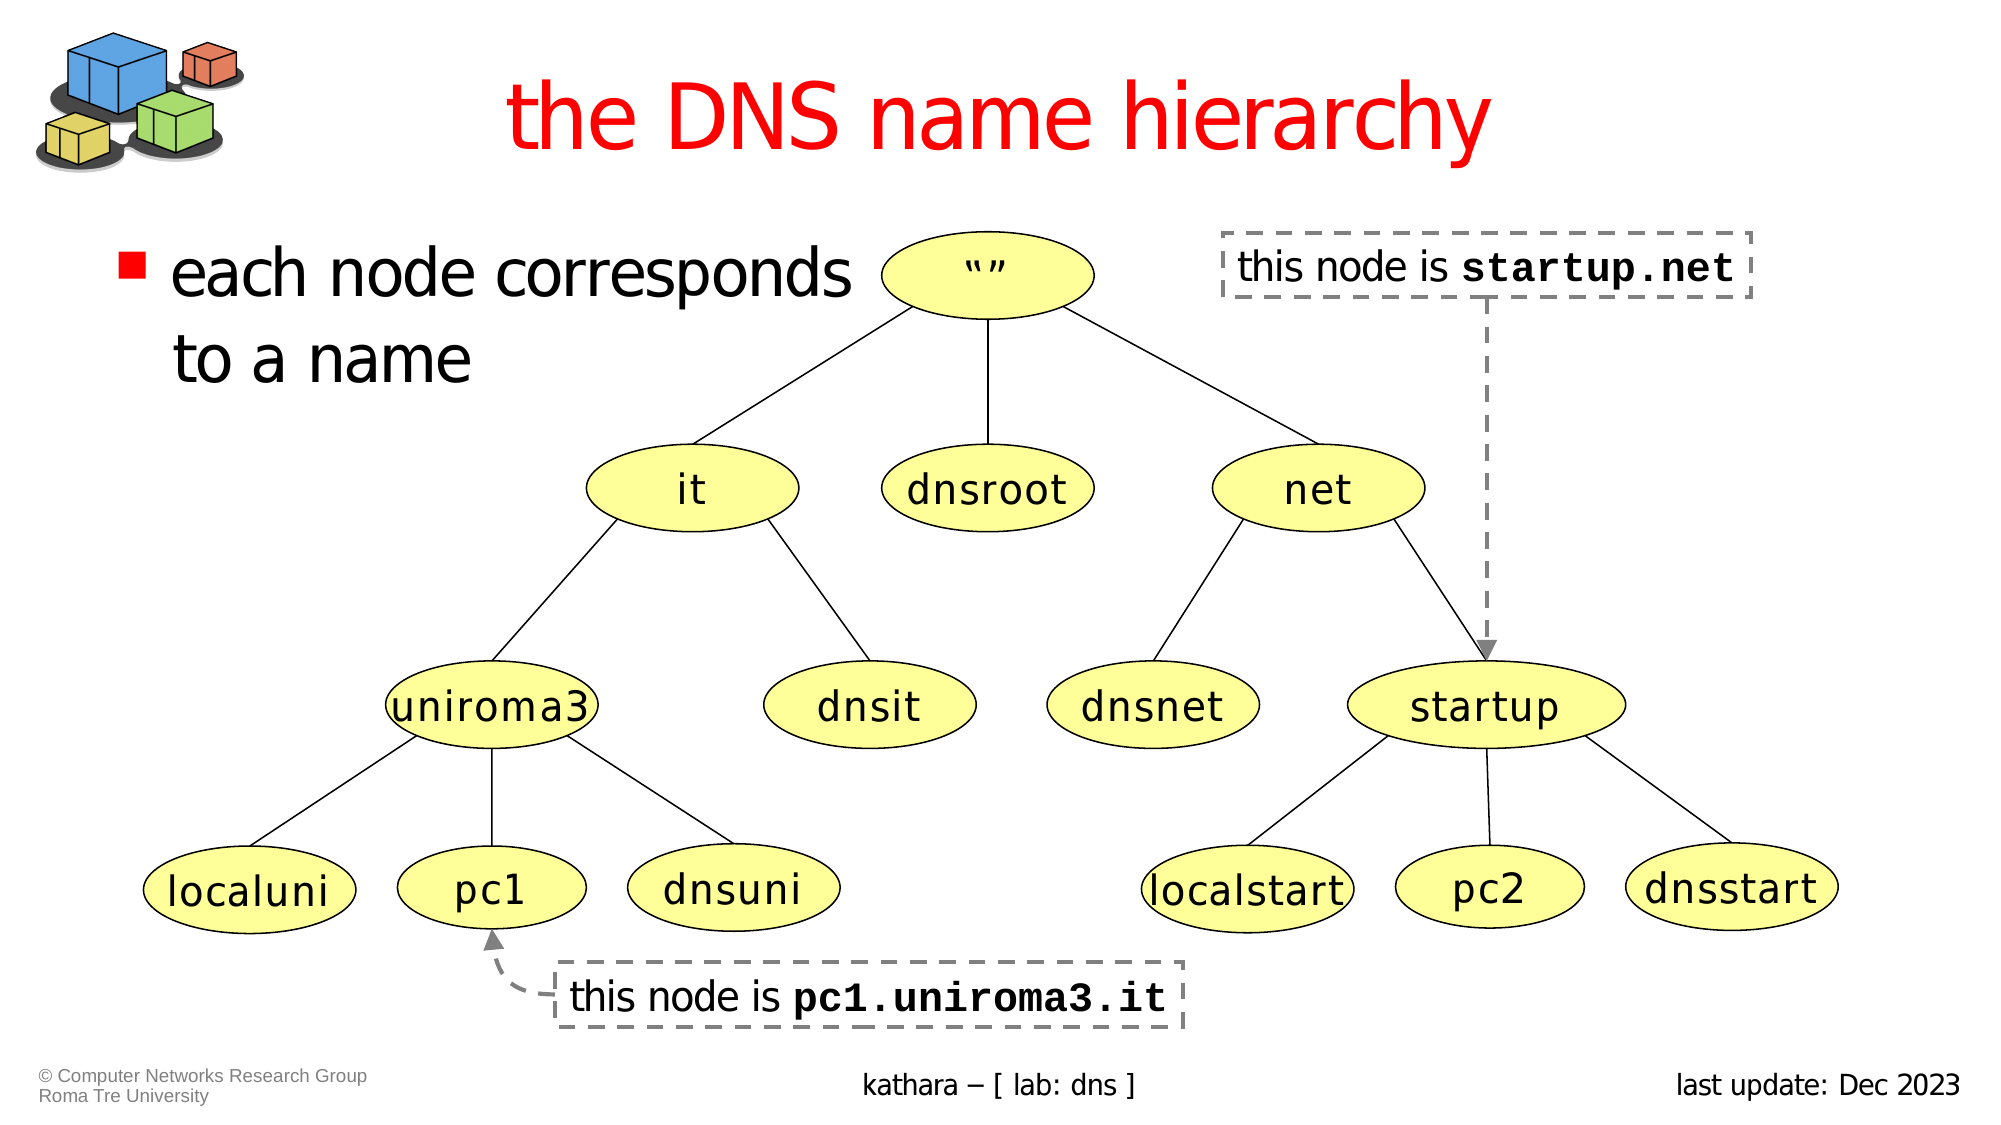

# the DNS name hierarchy
each node corresponds
to a name
“”
this node is startup.net
it
dnsroot
net
uniroma3
dnsit
dnsnet
startup
dnsstart
dnsuni
localstart
pc2
localuni
pc1
this node is pc1.uniroma3.it
kathara – [ lab: dns ]
last update: Dec 2023